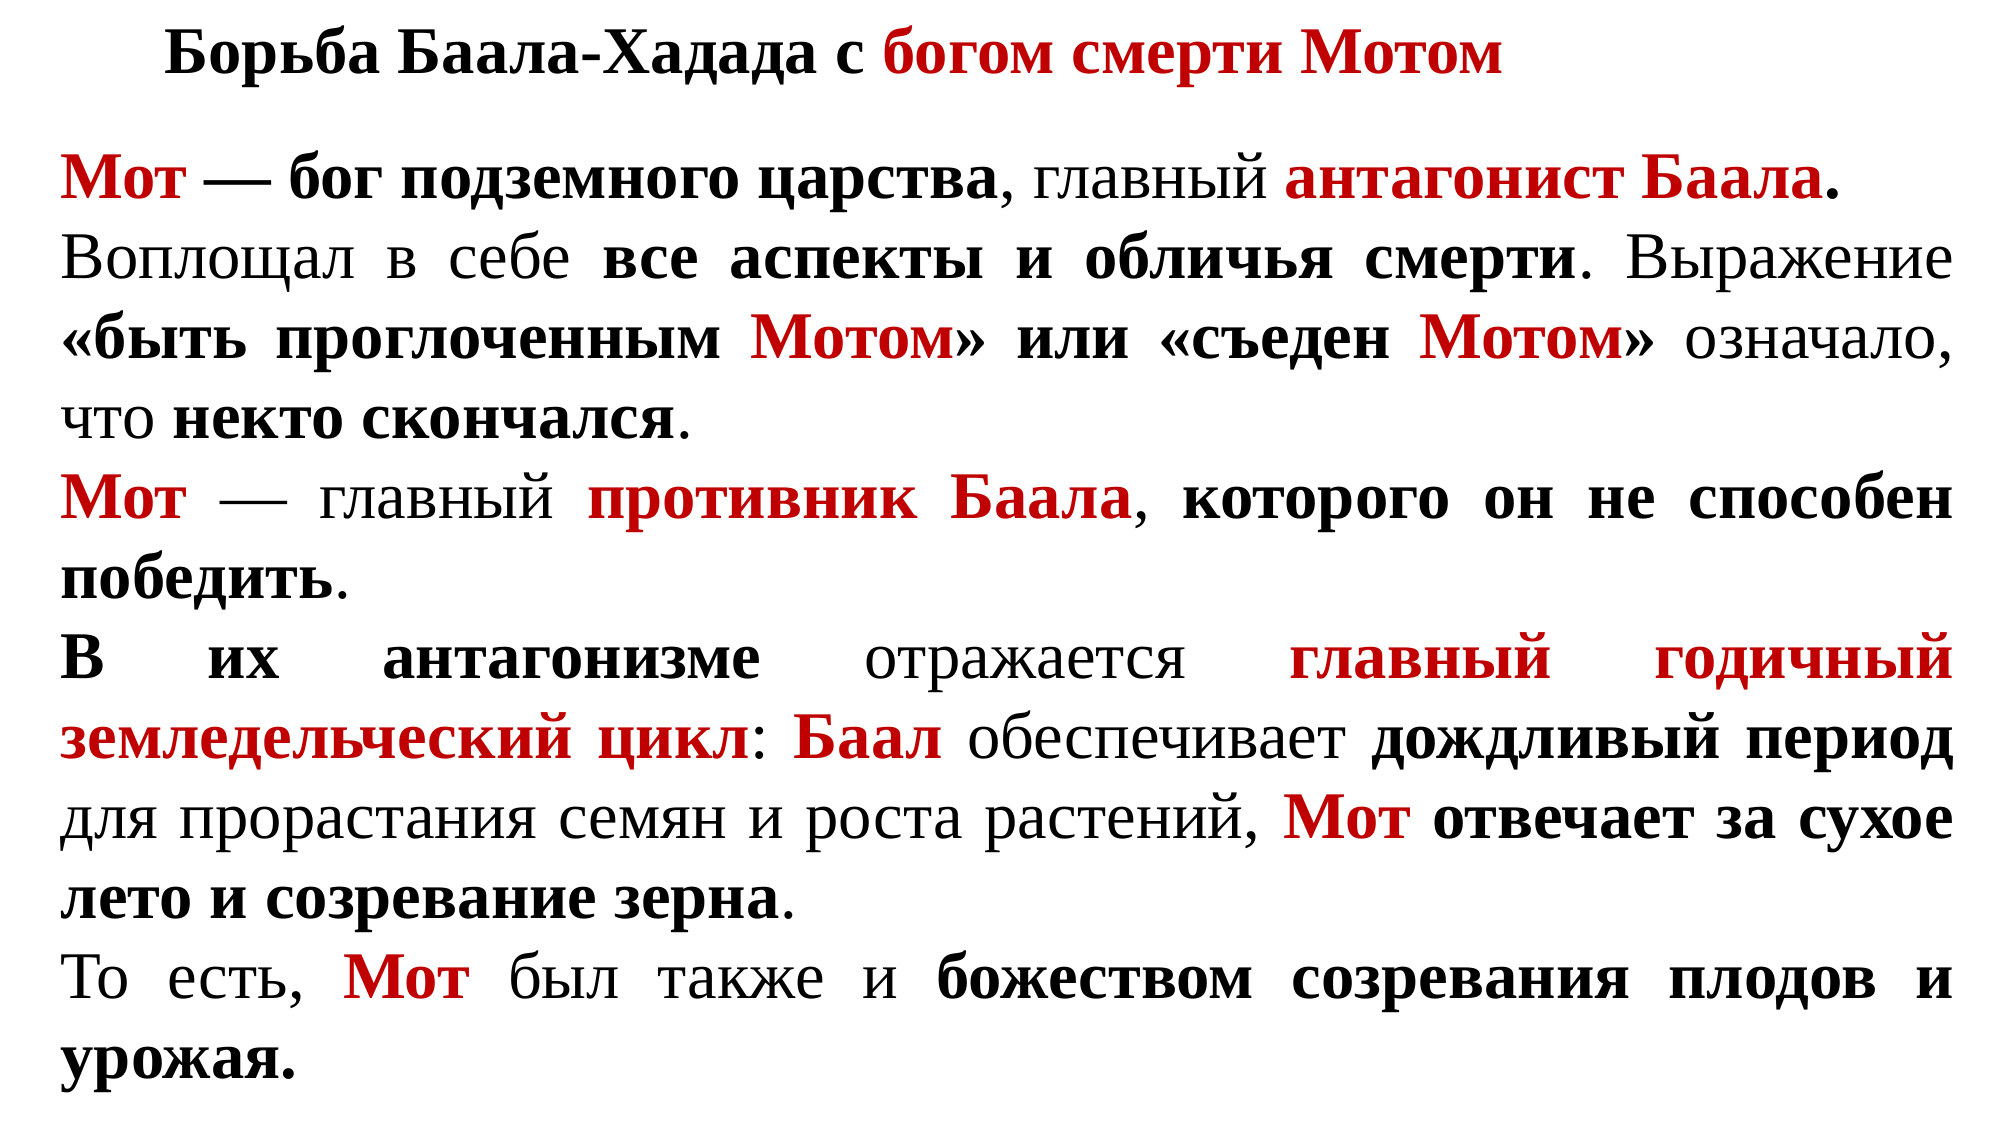

Борьба Баала-Хадада с богом смерти Мотом
Мот — бог подземного царства, главный антагонист Баала.
Воплощал в себе все аспекты и обличья смерти. Выражение «быть проглоченным Мотом» или «съеден Мотом» означало, что некто скончался.
Мот — главный противник Баала, которого он не способен победить.
В их антагонизме отражается главный годичный земледельческий цикл: Баал обеспечивает дождливый период для прорастания семян и роста растений, Мот отвечает за сухое лето и созревание зерна.
То есть, Мот был также и божеством созревания плодов и урожая.